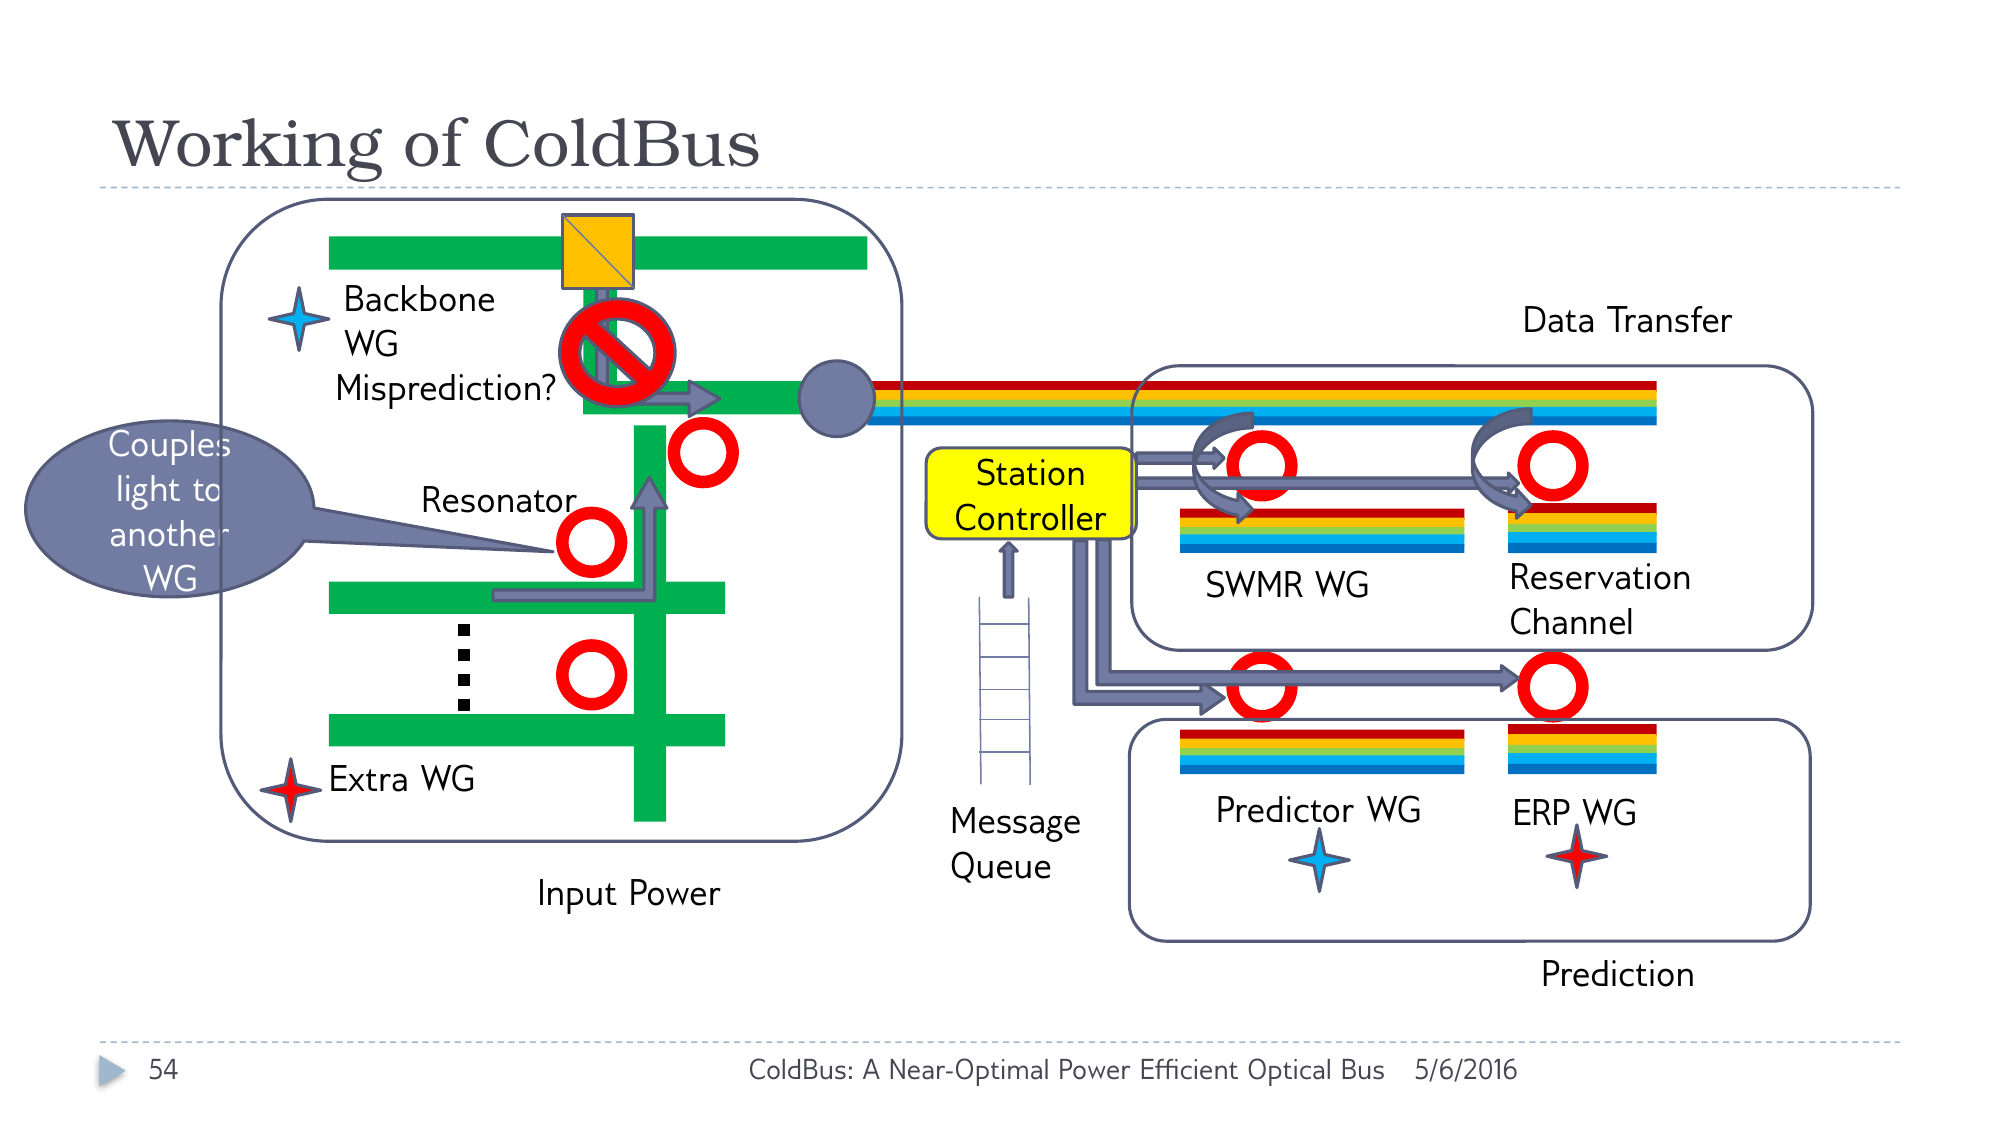

# Working of ColdBus

Backbone
WG

Data Transfer

Misprediction?

Couples light to another WG

Station Controller

Resonator

Reservation
Channel
SWMR WG

Extra WG

Predictor WG
ERP WG
Message Queue

Input Power
Prediction
54
ColdBus: A Near-Optimal Power Efficient Optical Bus
5/6/2016